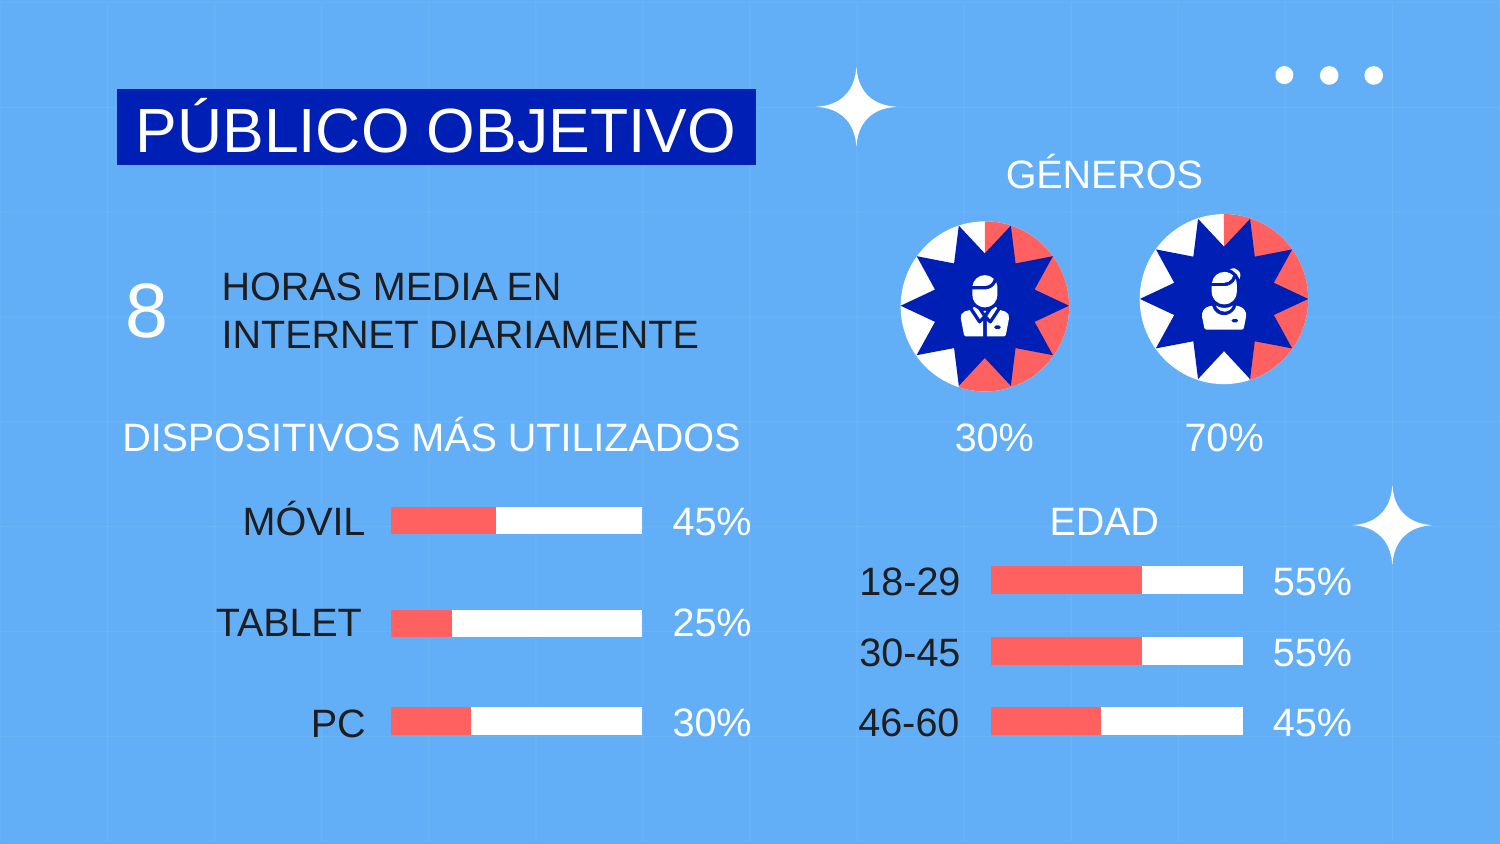

# PÚBLICO OBJETIVO
GÉNEROS

HORAS MEDIA EN INTERNET DIARIAMENTE
8

30%
70%
DISPOSITIVOS MÁS UTILIZADOS
MÓVIL
45%
EDAD

55%
18-29

TABLET
25%

55%
30-45

45%
30%
46-60
PC